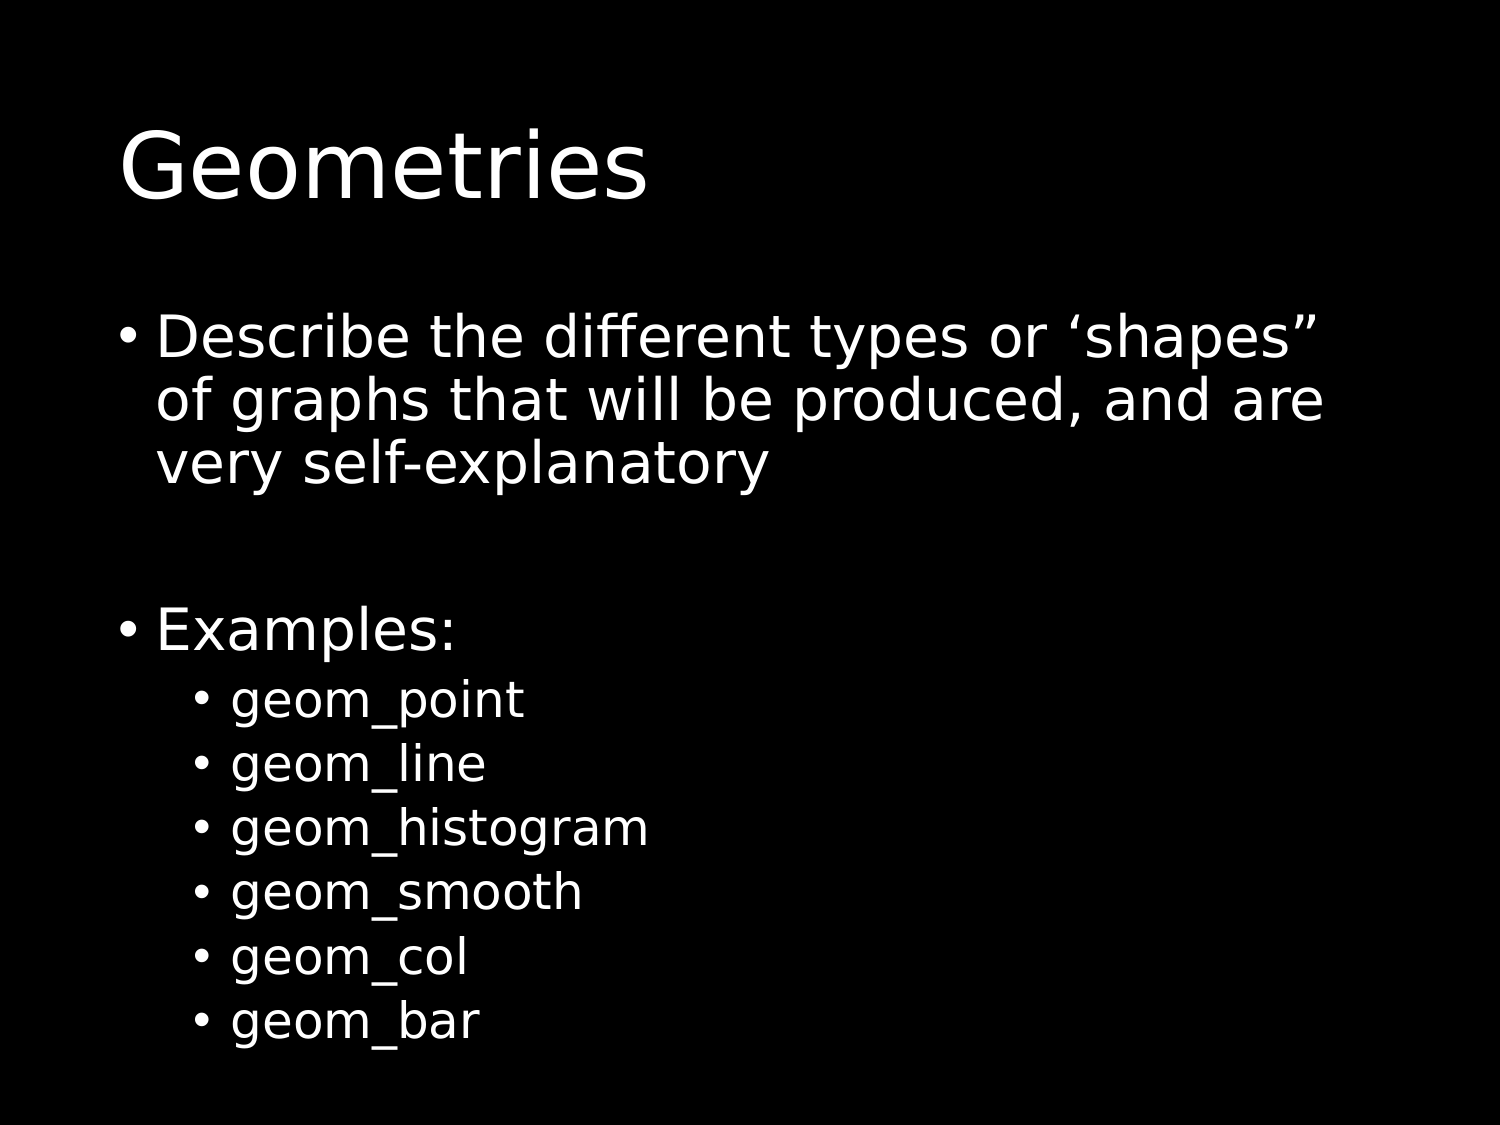

# Geometries
Describe the different types or ‘shapes” of graphs that will be produced, and are very self-explanatory

Examples:
geom_point
geom_line
geom_histogram
geom_smooth
geom_col
geom_bar